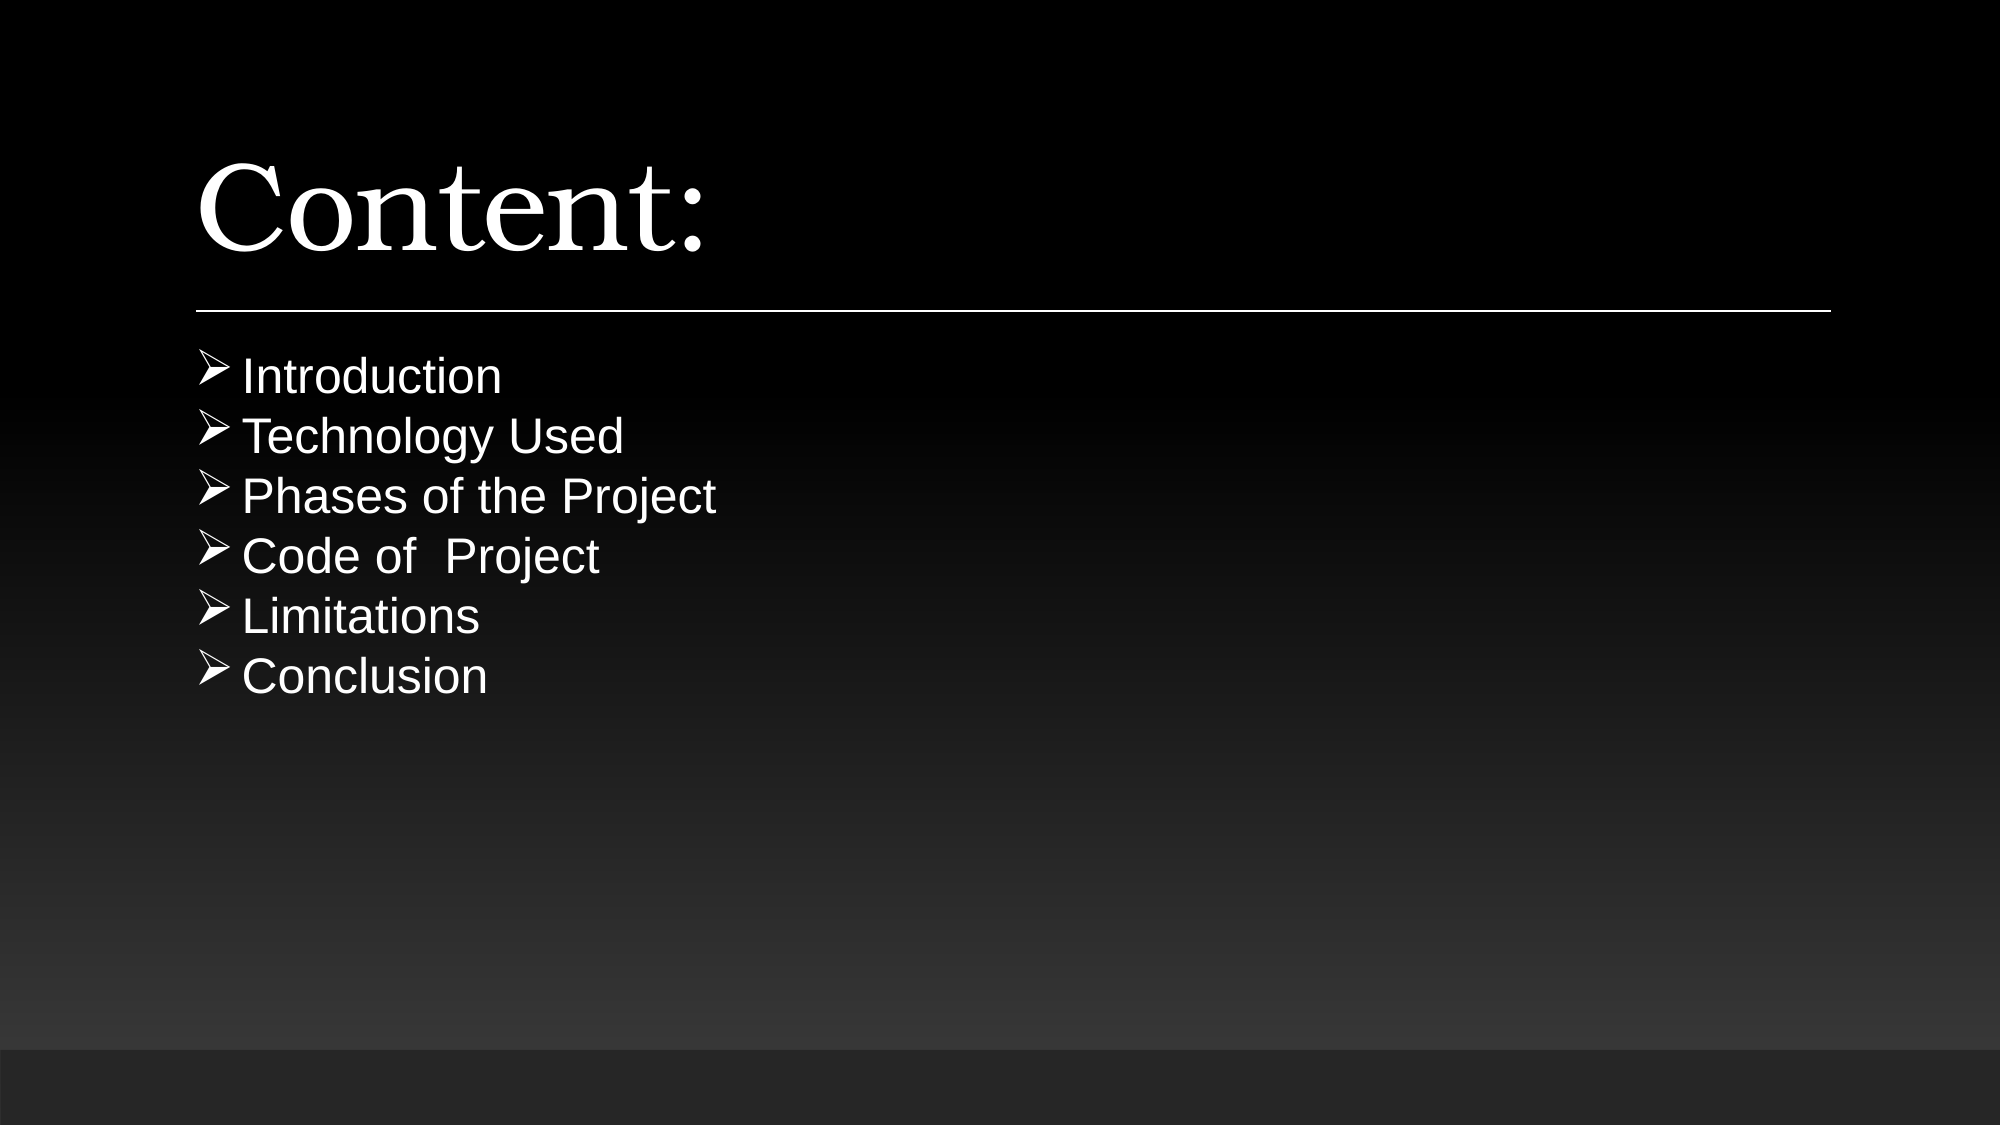

# Content:
Introduction
Technology Used
Phases of the Project
Code of  Project
Limitations
Conclusion